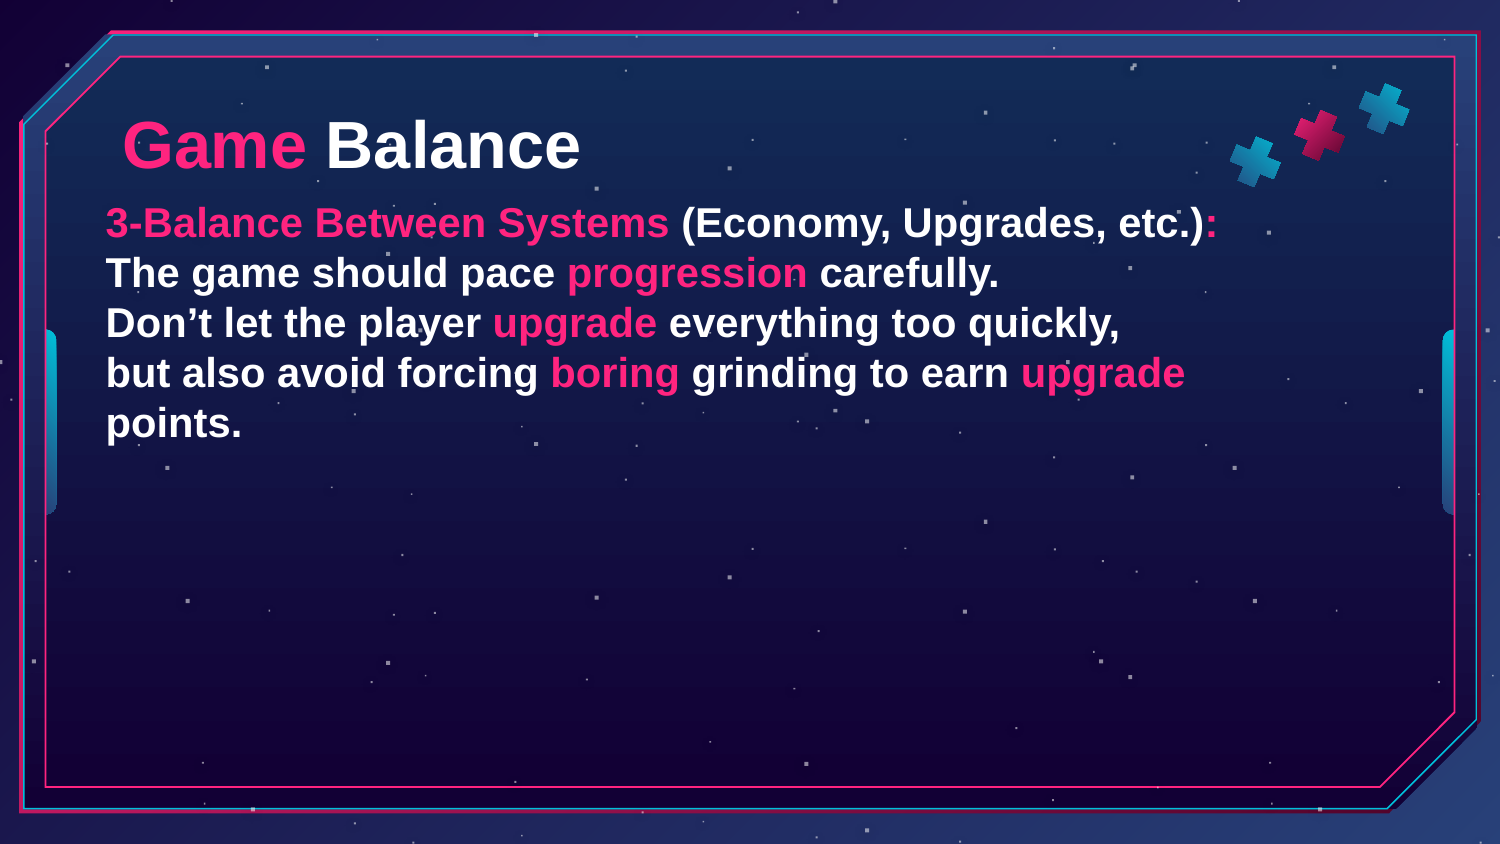

# Game Balance

3-Balance Between Systems (Economy, Upgrades, etc.):
The game should pace progression carefully.
Don’t let the player upgrade everything too quickly,
but also avoid forcing boring grinding to earn upgrade points.